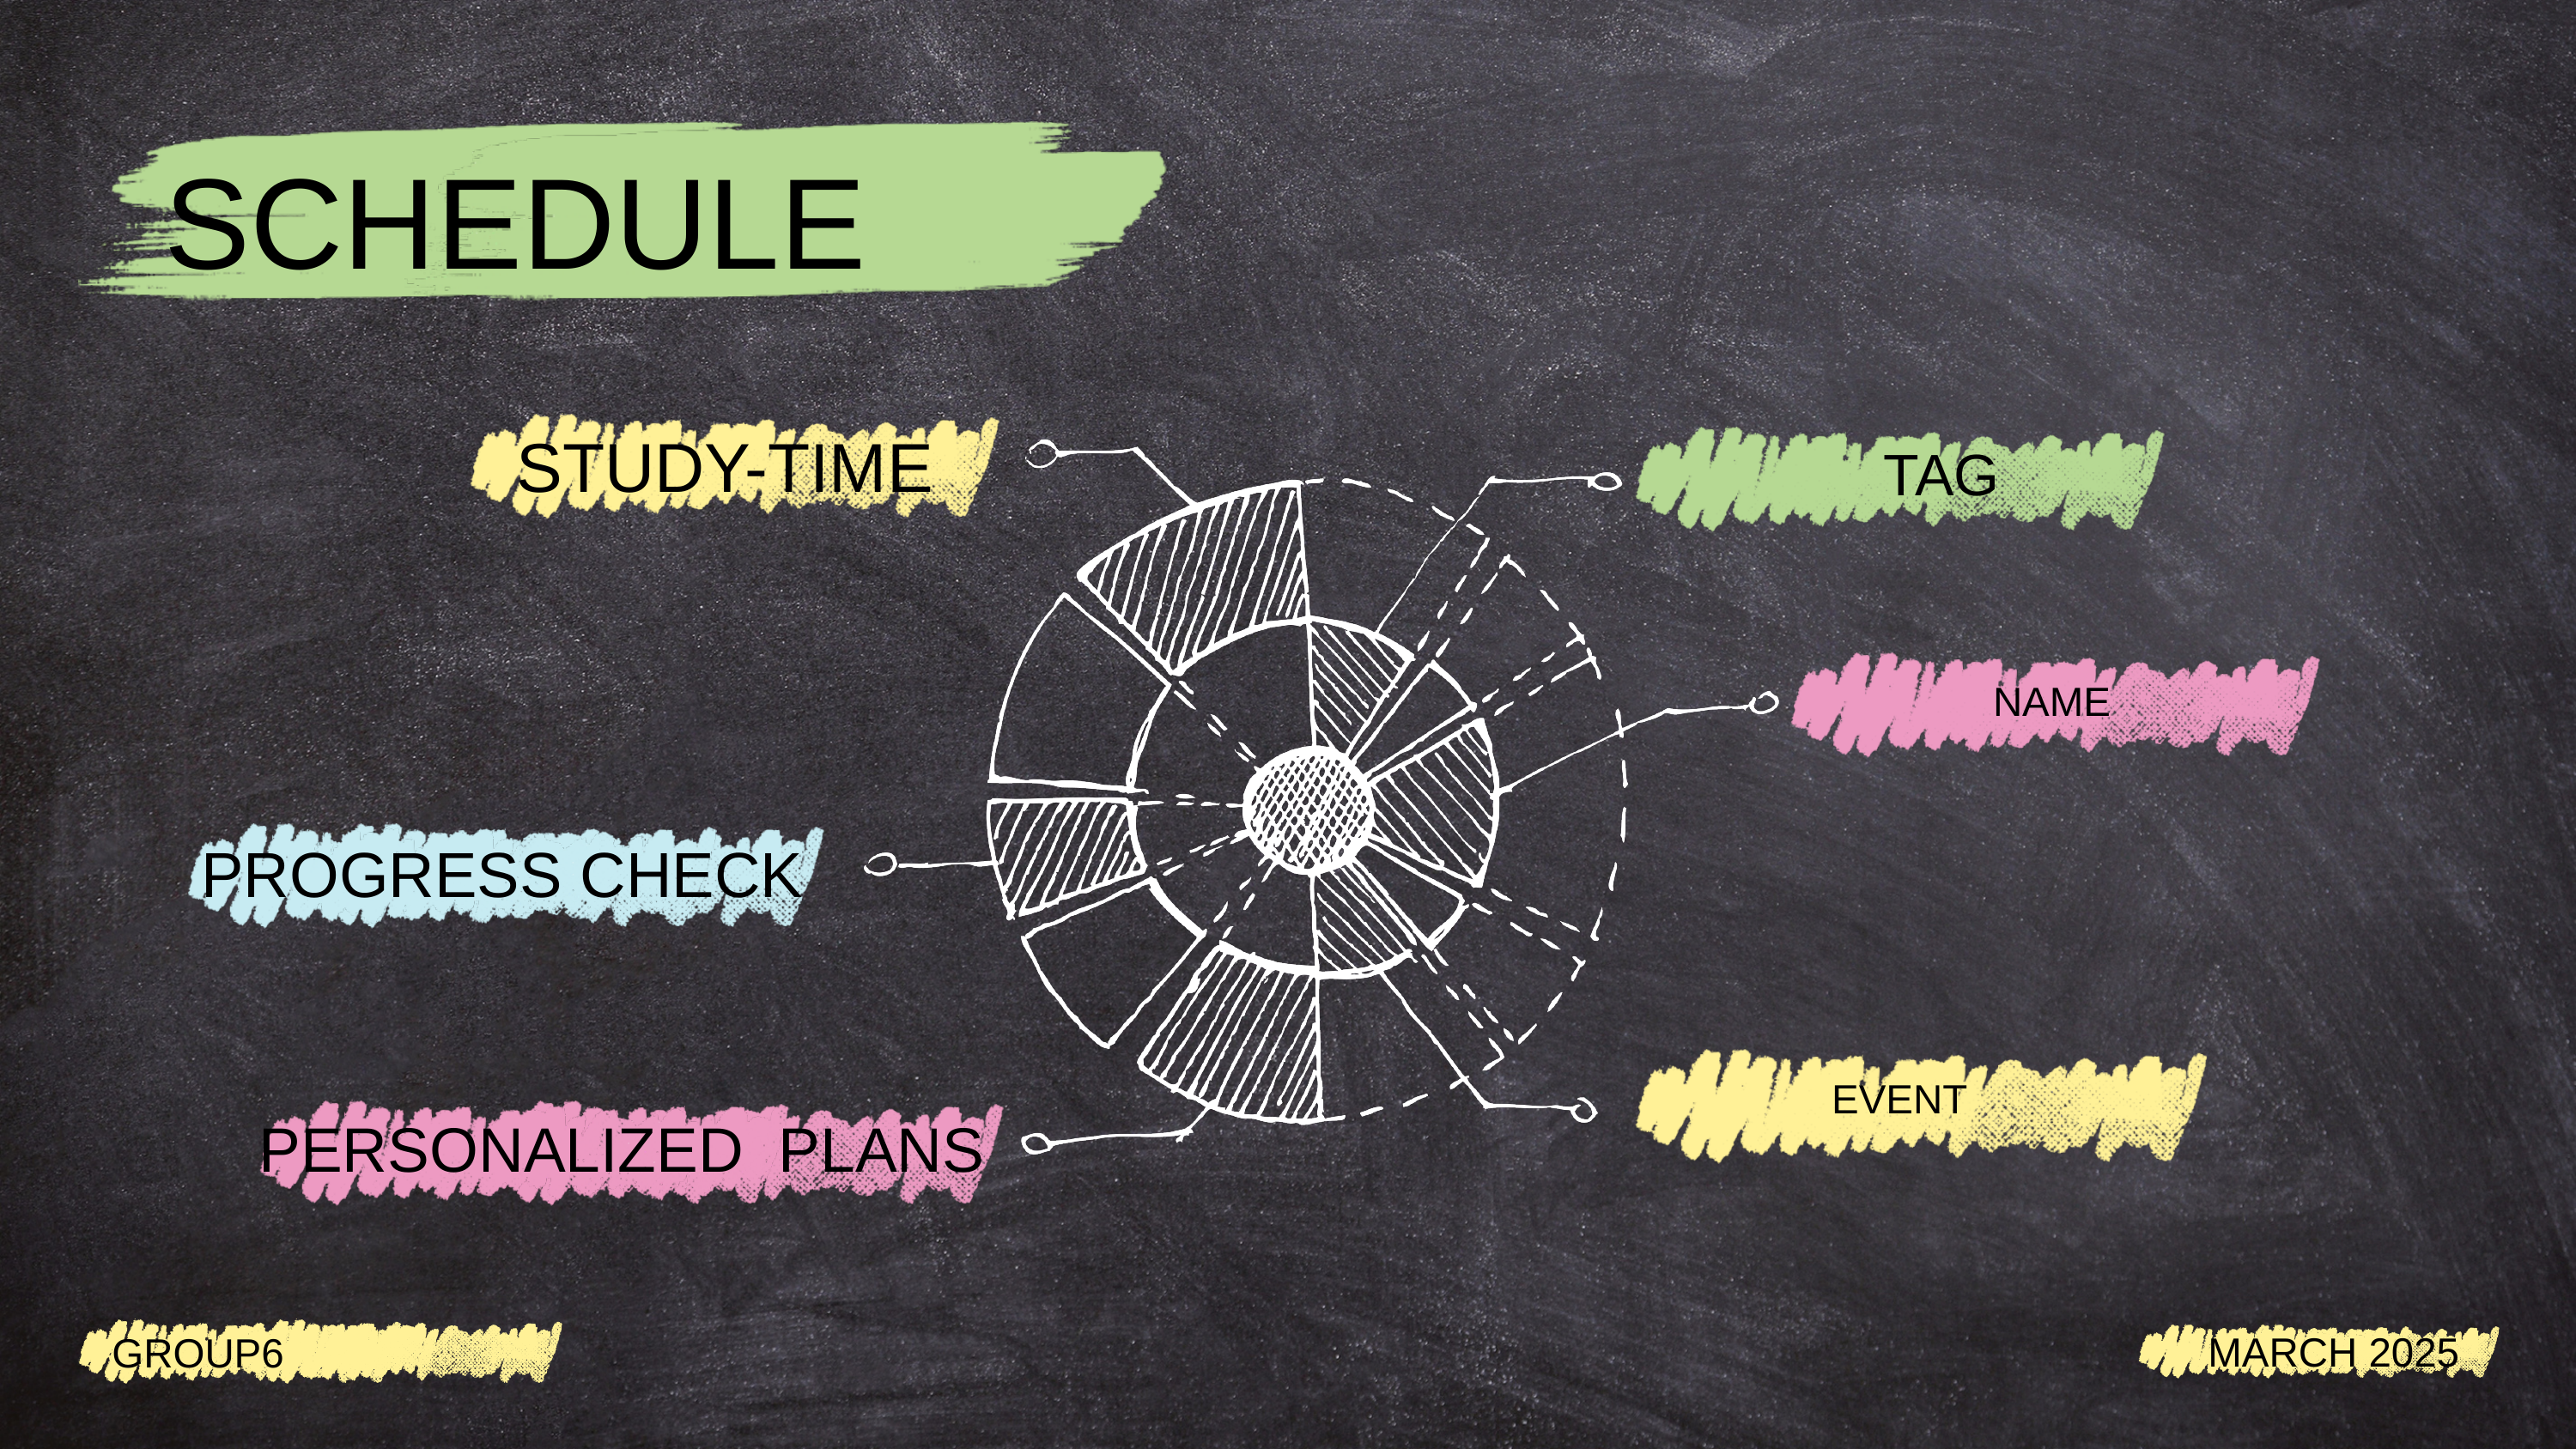

SCHEDULE

 STUDY-TIME

TAG

NAME

PROGRESS CHECK

EVENT

 PERSONALIZED  PLANS

MARCH 2025
GROUP6